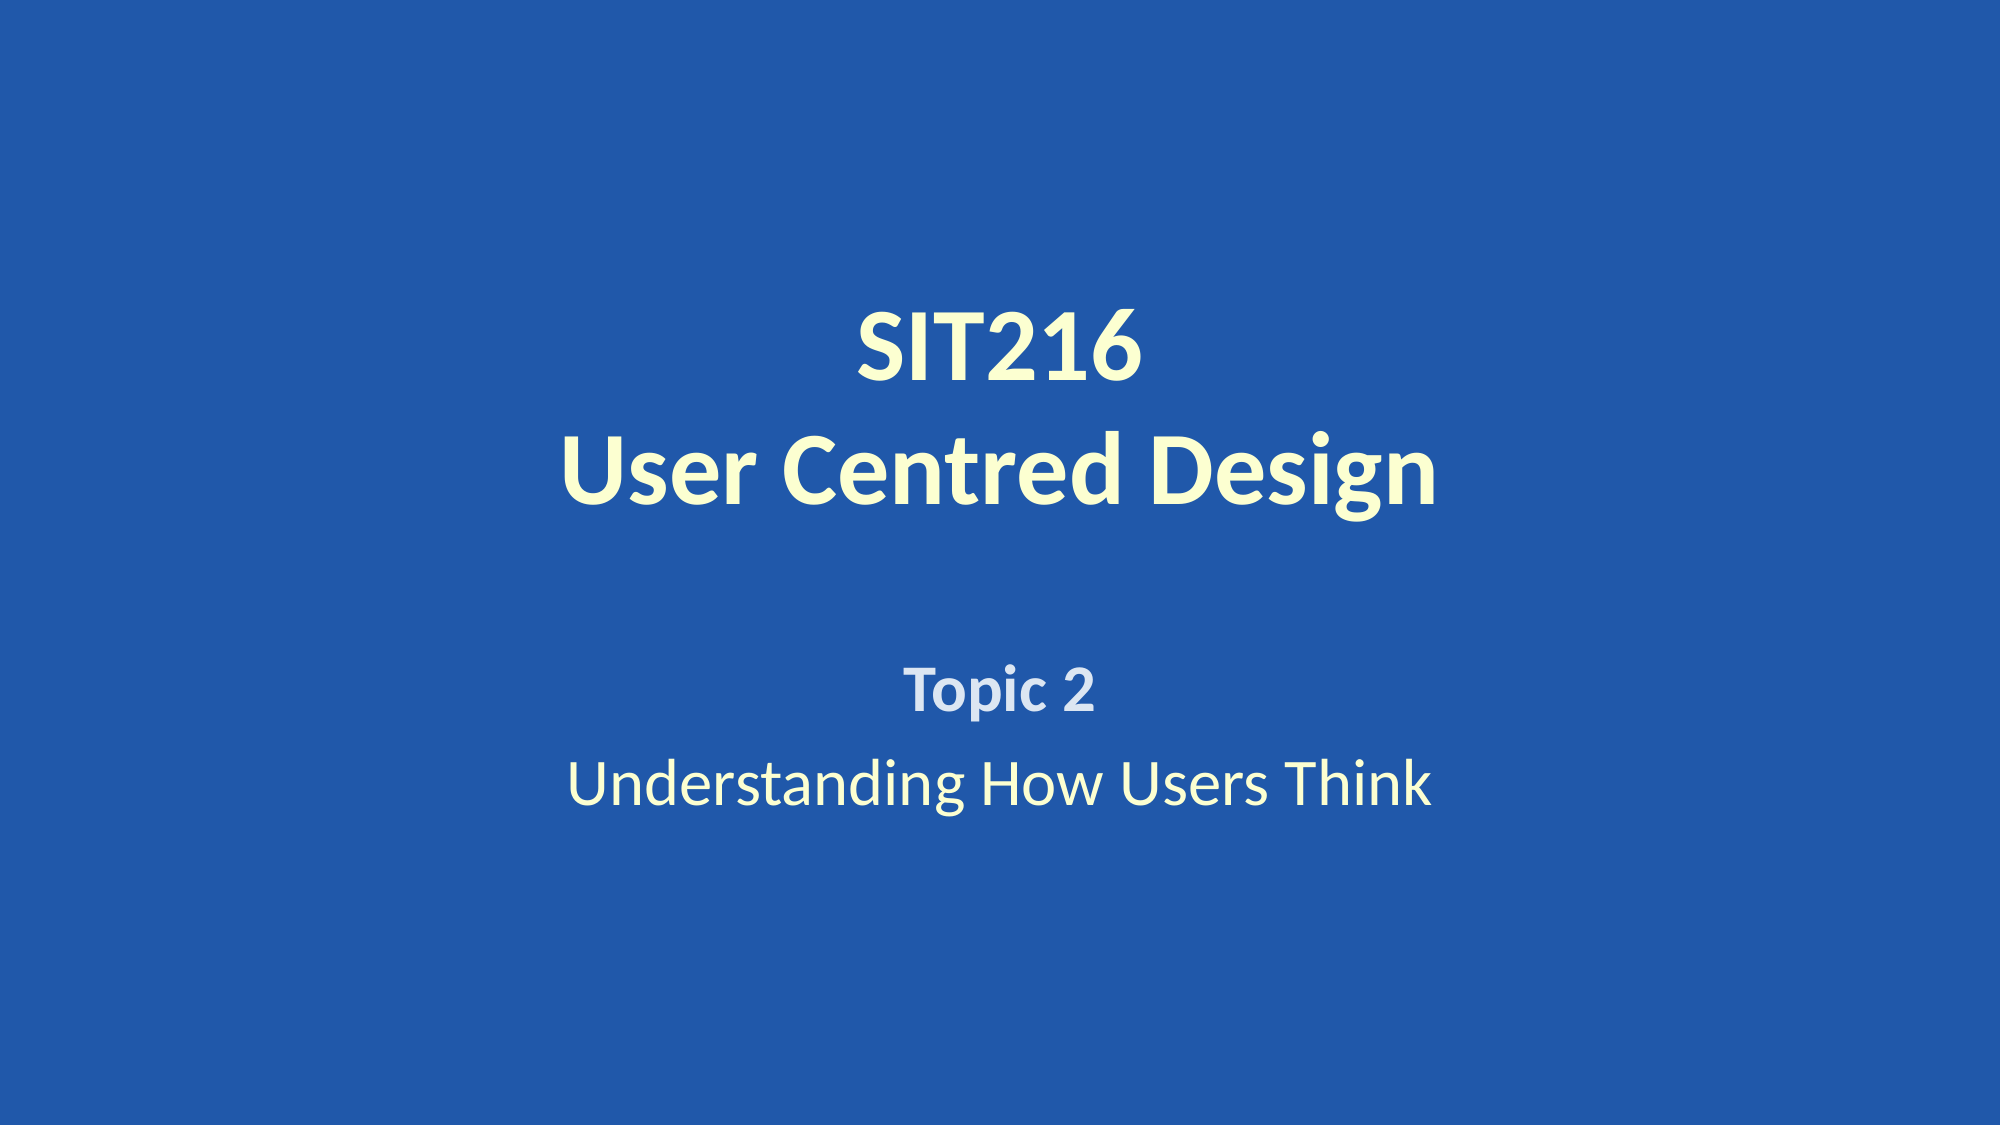

# SIT216 User Centred Design
Topic 2
Understanding How Users Think